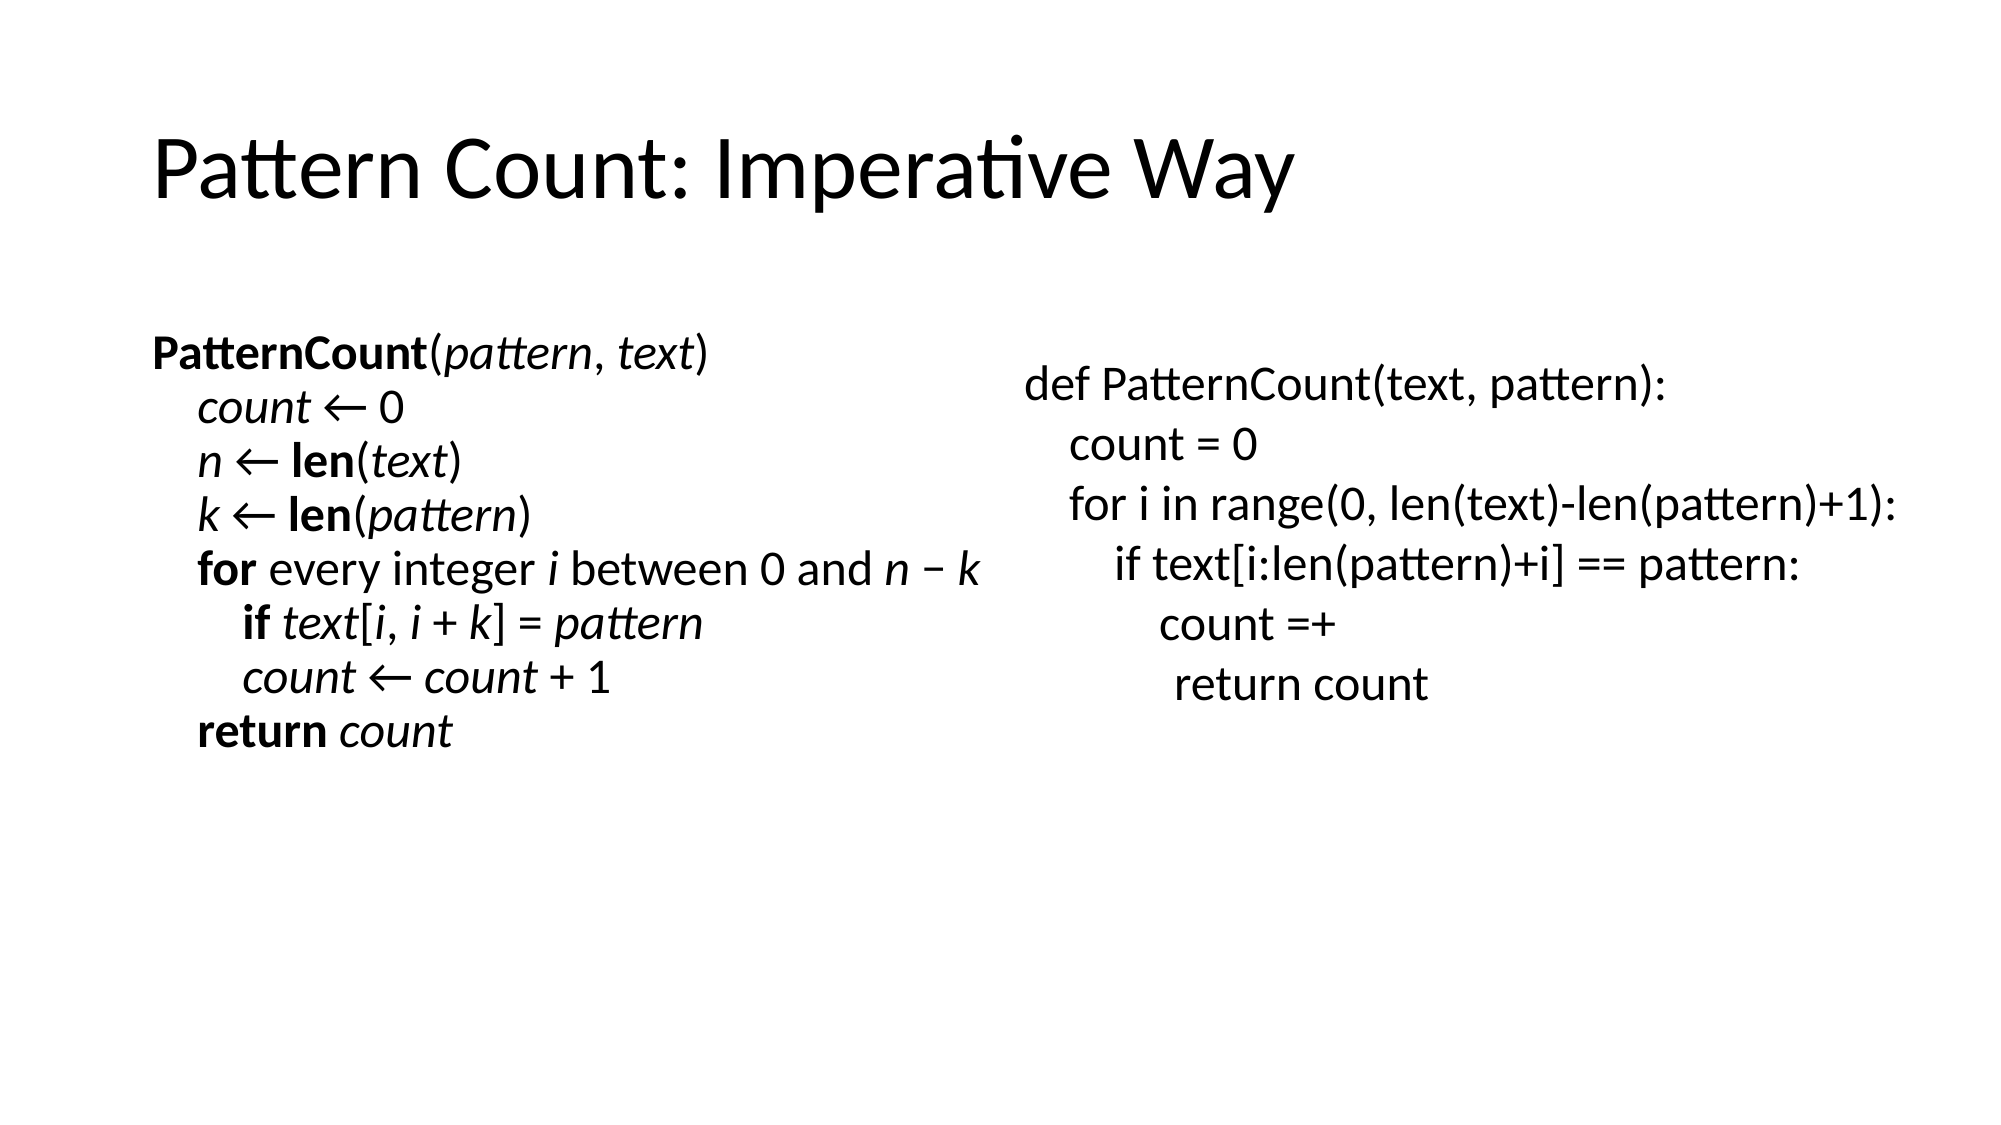

# Pattern Count: Imperative Way
PatternCount(pattern, text)
    count ← 0
    n ← len(text)
    k ← len(pattern)
    for every integer i between 0 and n − k
        if text[i, i + k] = pattern
        count ← count + 1
    return count
def PatternCount(text, pattern):
    count = 0
    for i in range(0, len(text)-len(pattern)+1):
        if text[i:len(pattern)+i] == pattern:
            count =+
	return count